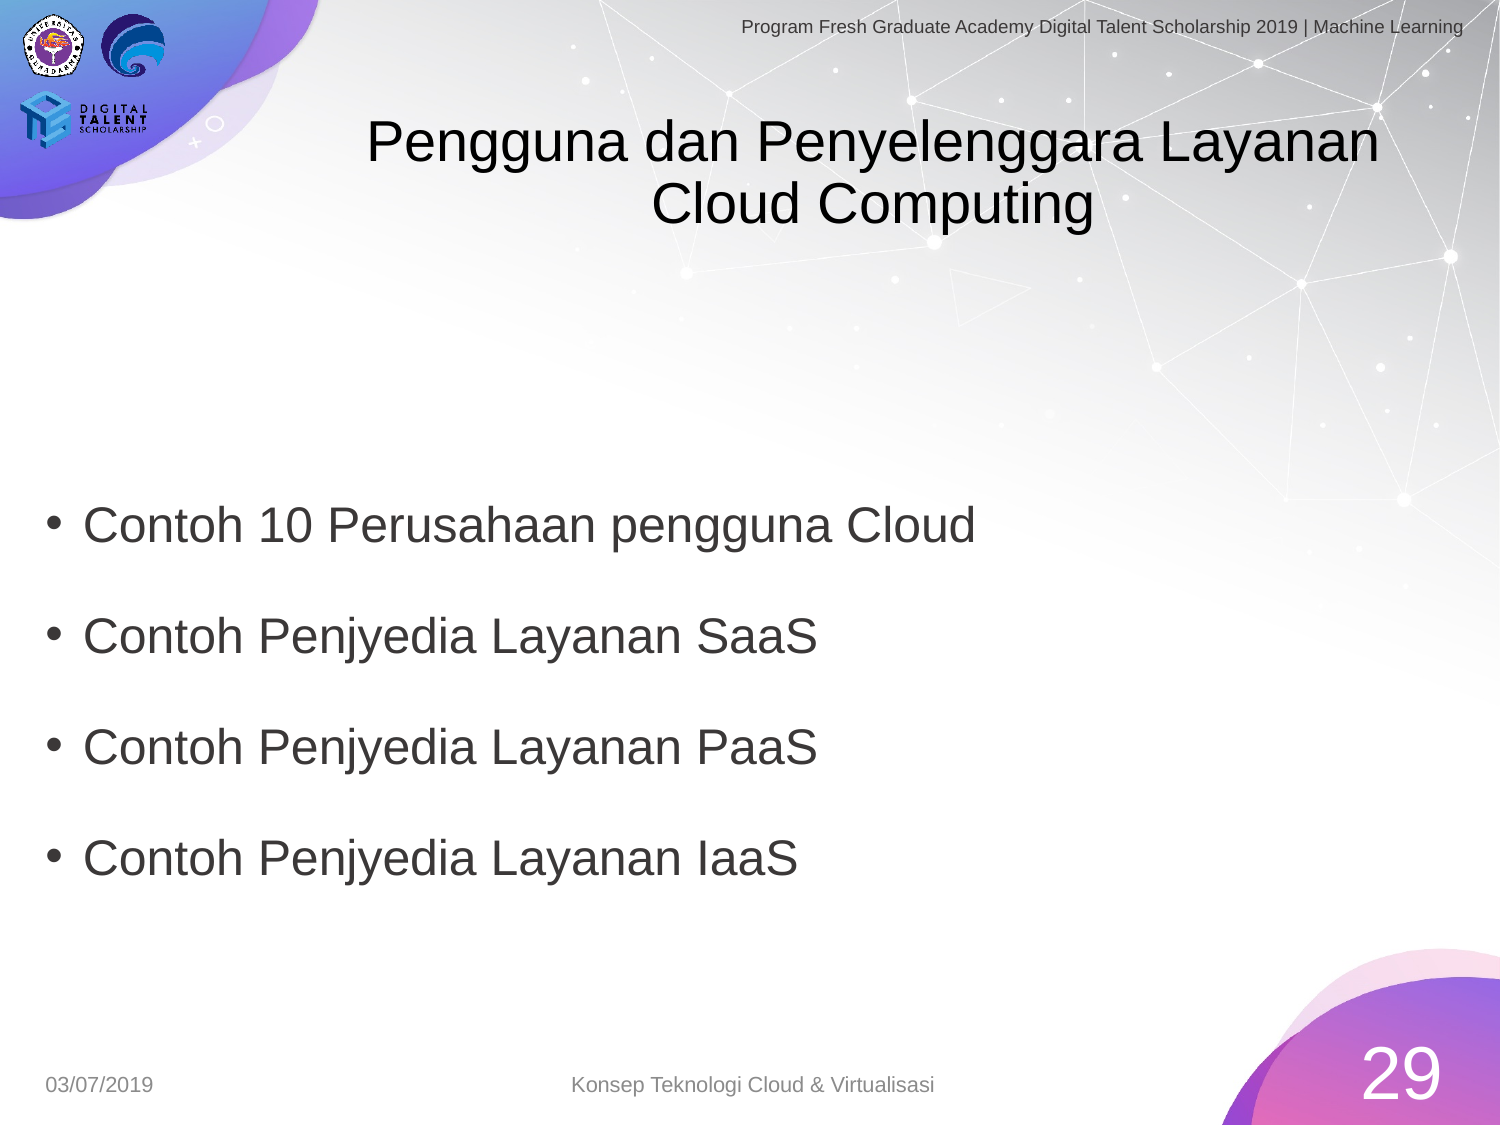

# Pengguna dan Penyelenggara Layanan Cloud Computing
Contoh 10 Perusahaan pengguna Cloud
Contoh Penjyedia Layanan SaaS
Contoh Penjyedia Layanan PaaS
Contoh Penjyedia Layanan IaaS
29
Konsep Teknologi Cloud & Virtualisasi
03/07/2019